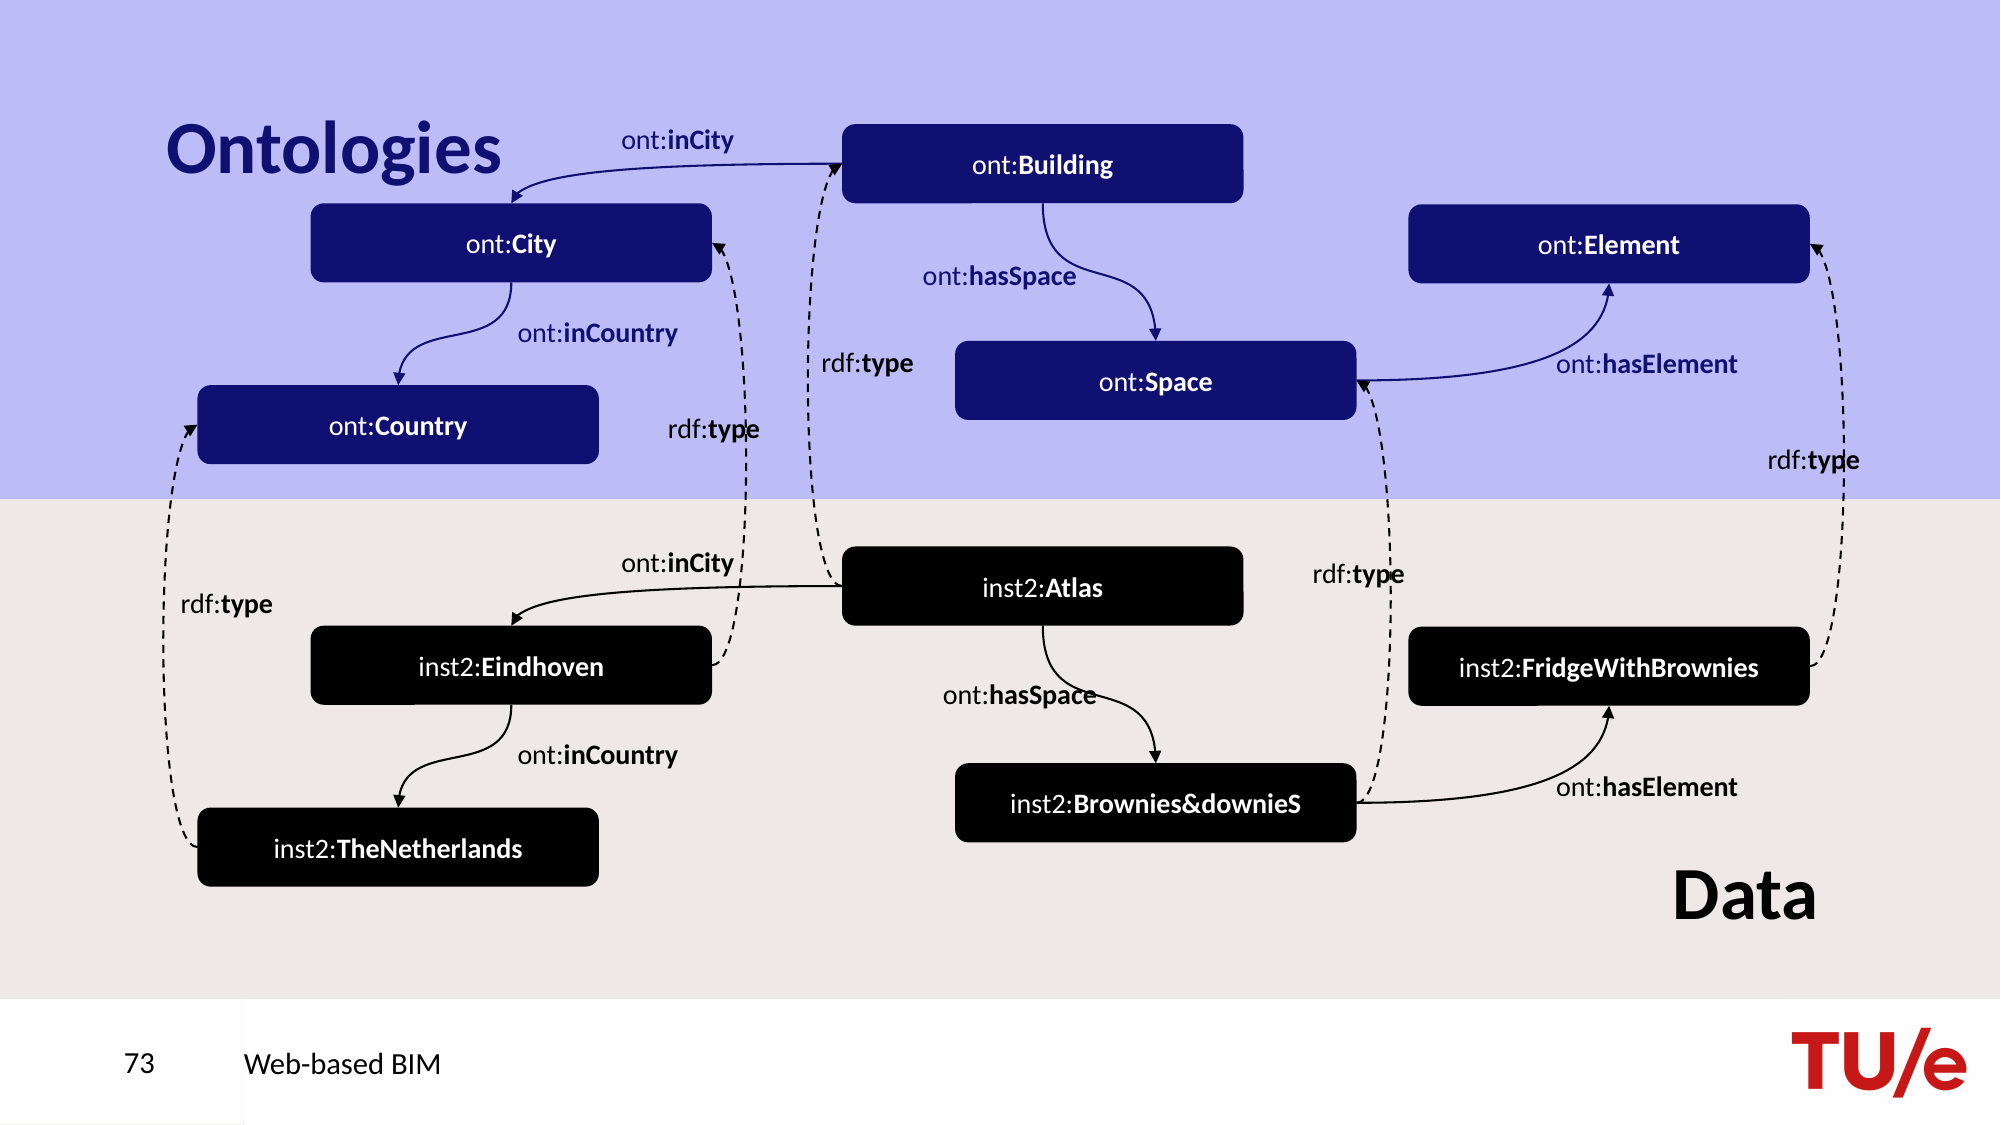

# Ontologies
ont:inCity
ont:Building
ont:City
ont:Element
ont:hasSpace
ont:inCountry
rdf:type
ont:hasElement
ont:Space
ont:Country
rdf:type

rdf:type
ont:inCity
inst2:Atlas
rdf:type
rdf:type
inst2:Eindhoven
inst2:FridgeWithBrownies
ont:hasSpace
ont:inCountry
ont:hasElement
inst2:Brownies&downieS
inst2:TheNetherlands
Data
73
Web-based BIM